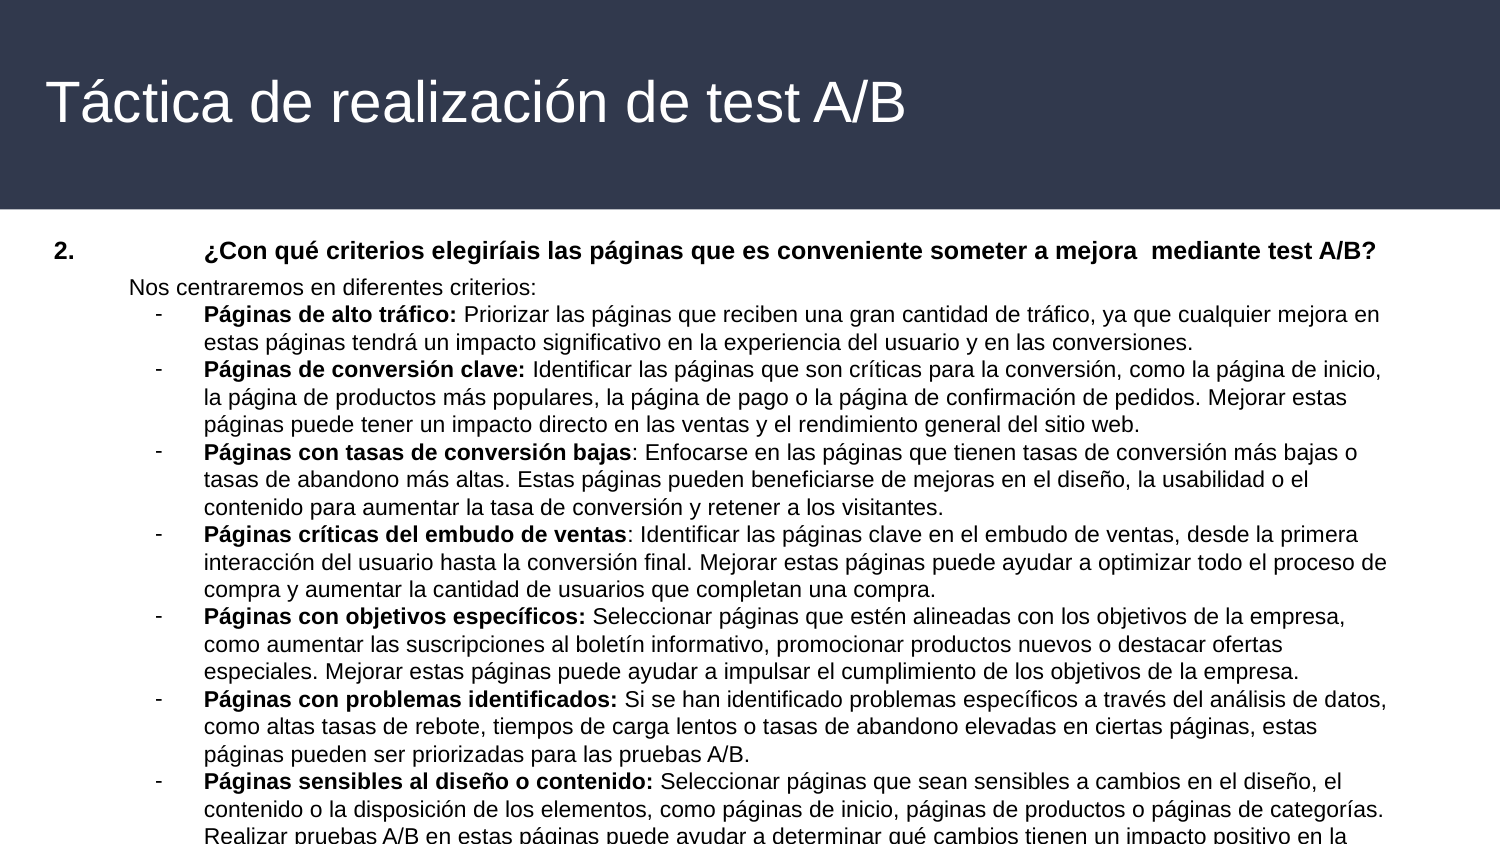

# Táctica de realización de test A/B

2.	¿Con qué criterios elegiríais las páginas que es conveniente someter a mejora  mediante test A/B?
Nos centraremos en diferentes criterios:
Páginas de alto tráfico: Priorizar las páginas que reciben una gran cantidad de tráfico, ya que cualquier mejora en estas páginas tendrá un impacto significativo en la experiencia del usuario y en las conversiones.
Páginas de conversión clave: Identificar las páginas que son críticas para la conversión, como la página de inicio, la página de productos más populares, la página de pago o la página de confirmación de pedidos. Mejorar estas páginas puede tener un impacto directo en las ventas y el rendimiento general del sitio web.
Páginas con tasas de conversión bajas: Enfocarse en las páginas que tienen tasas de conversión más bajas o tasas de abandono más altas. Estas páginas pueden beneficiarse de mejoras en el diseño, la usabilidad o el contenido para aumentar la tasa de conversión y retener a los visitantes.
Páginas críticas del embudo de ventas: Identificar las páginas clave en el embudo de ventas, desde la primera interacción del usuario hasta la conversión final. Mejorar estas páginas puede ayudar a optimizar todo el proceso de compra y aumentar la cantidad de usuarios que completan una compra.
Páginas con objetivos específicos: Seleccionar páginas que estén alineadas con los objetivos de la empresa, como aumentar las suscripciones al boletín informativo, promocionar productos nuevos o destacar ofertas especiales. Mejorar estas páginas puede ayudar a impulsar el cumplimiento de los objetivos de la empresa.
Páginas con problemas identificados: Si se han identificado problemas específicos a través del análisis de datos, como altas tasas de rebote, tiempos de carga lentos o tasas de abandono elevadas en ciertas páginas, estas páginas pueden ser priorizadas para las pruebas A/B.
Páginas sensibles al diseño o contenido: Seleccionar páginas que sean sensibles a cambios en el diseño, el contenido o la disposición de los elementos, como páginas de inicio, páginas de productos o páginas de categorías. Realizar pruebas A/B en estas páginas puede ayudar a determinar qué cambios tienen un impacto positivo en la experiencia del usuario y las conversiones.